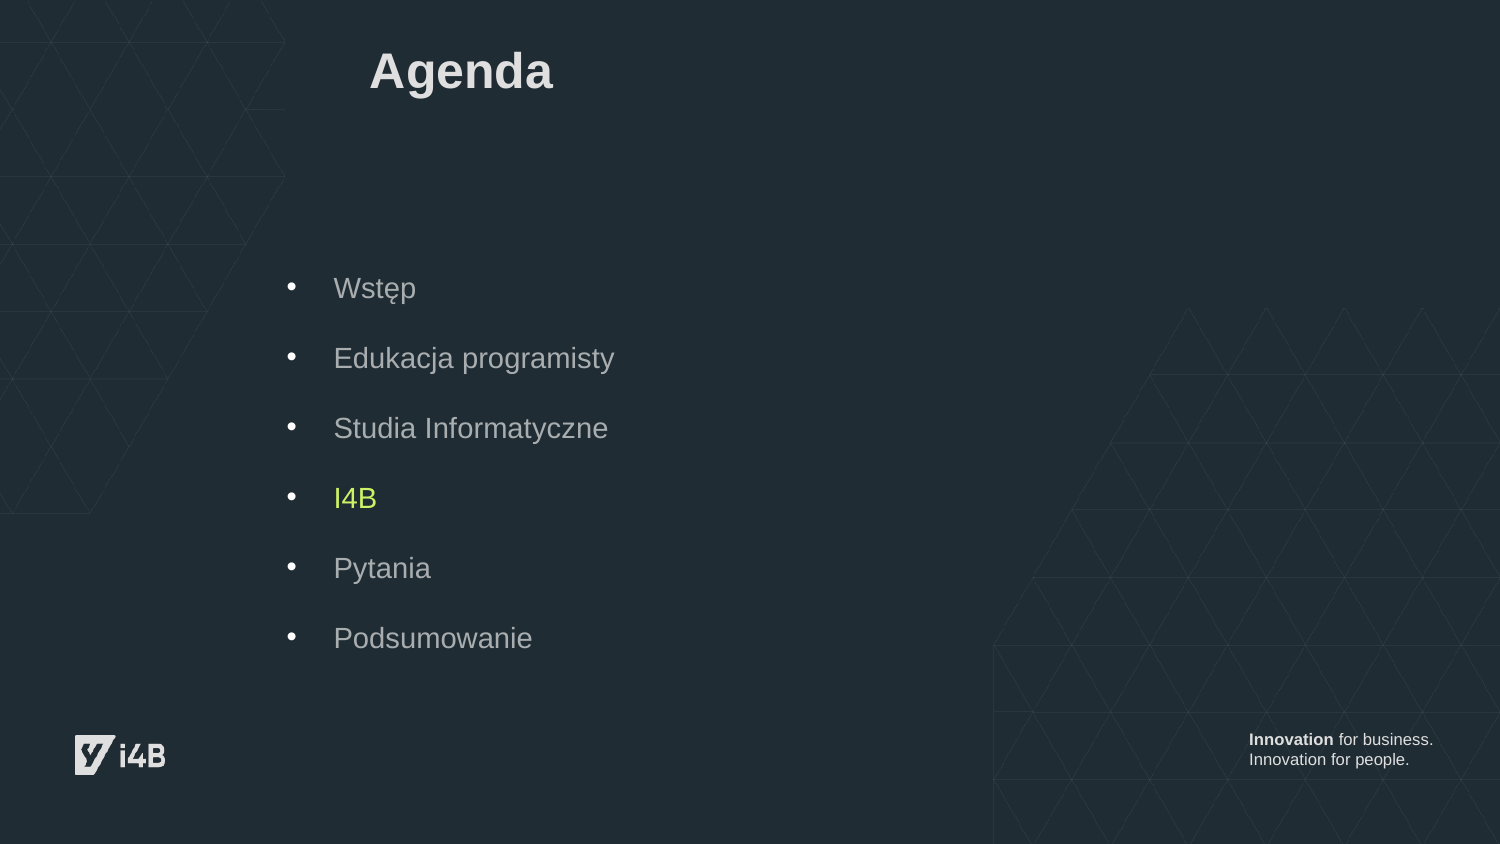

Agenda
Wstęp

Edukacja programisty

Studia Informatyczne

I4B

Pytania

Podsumowanie